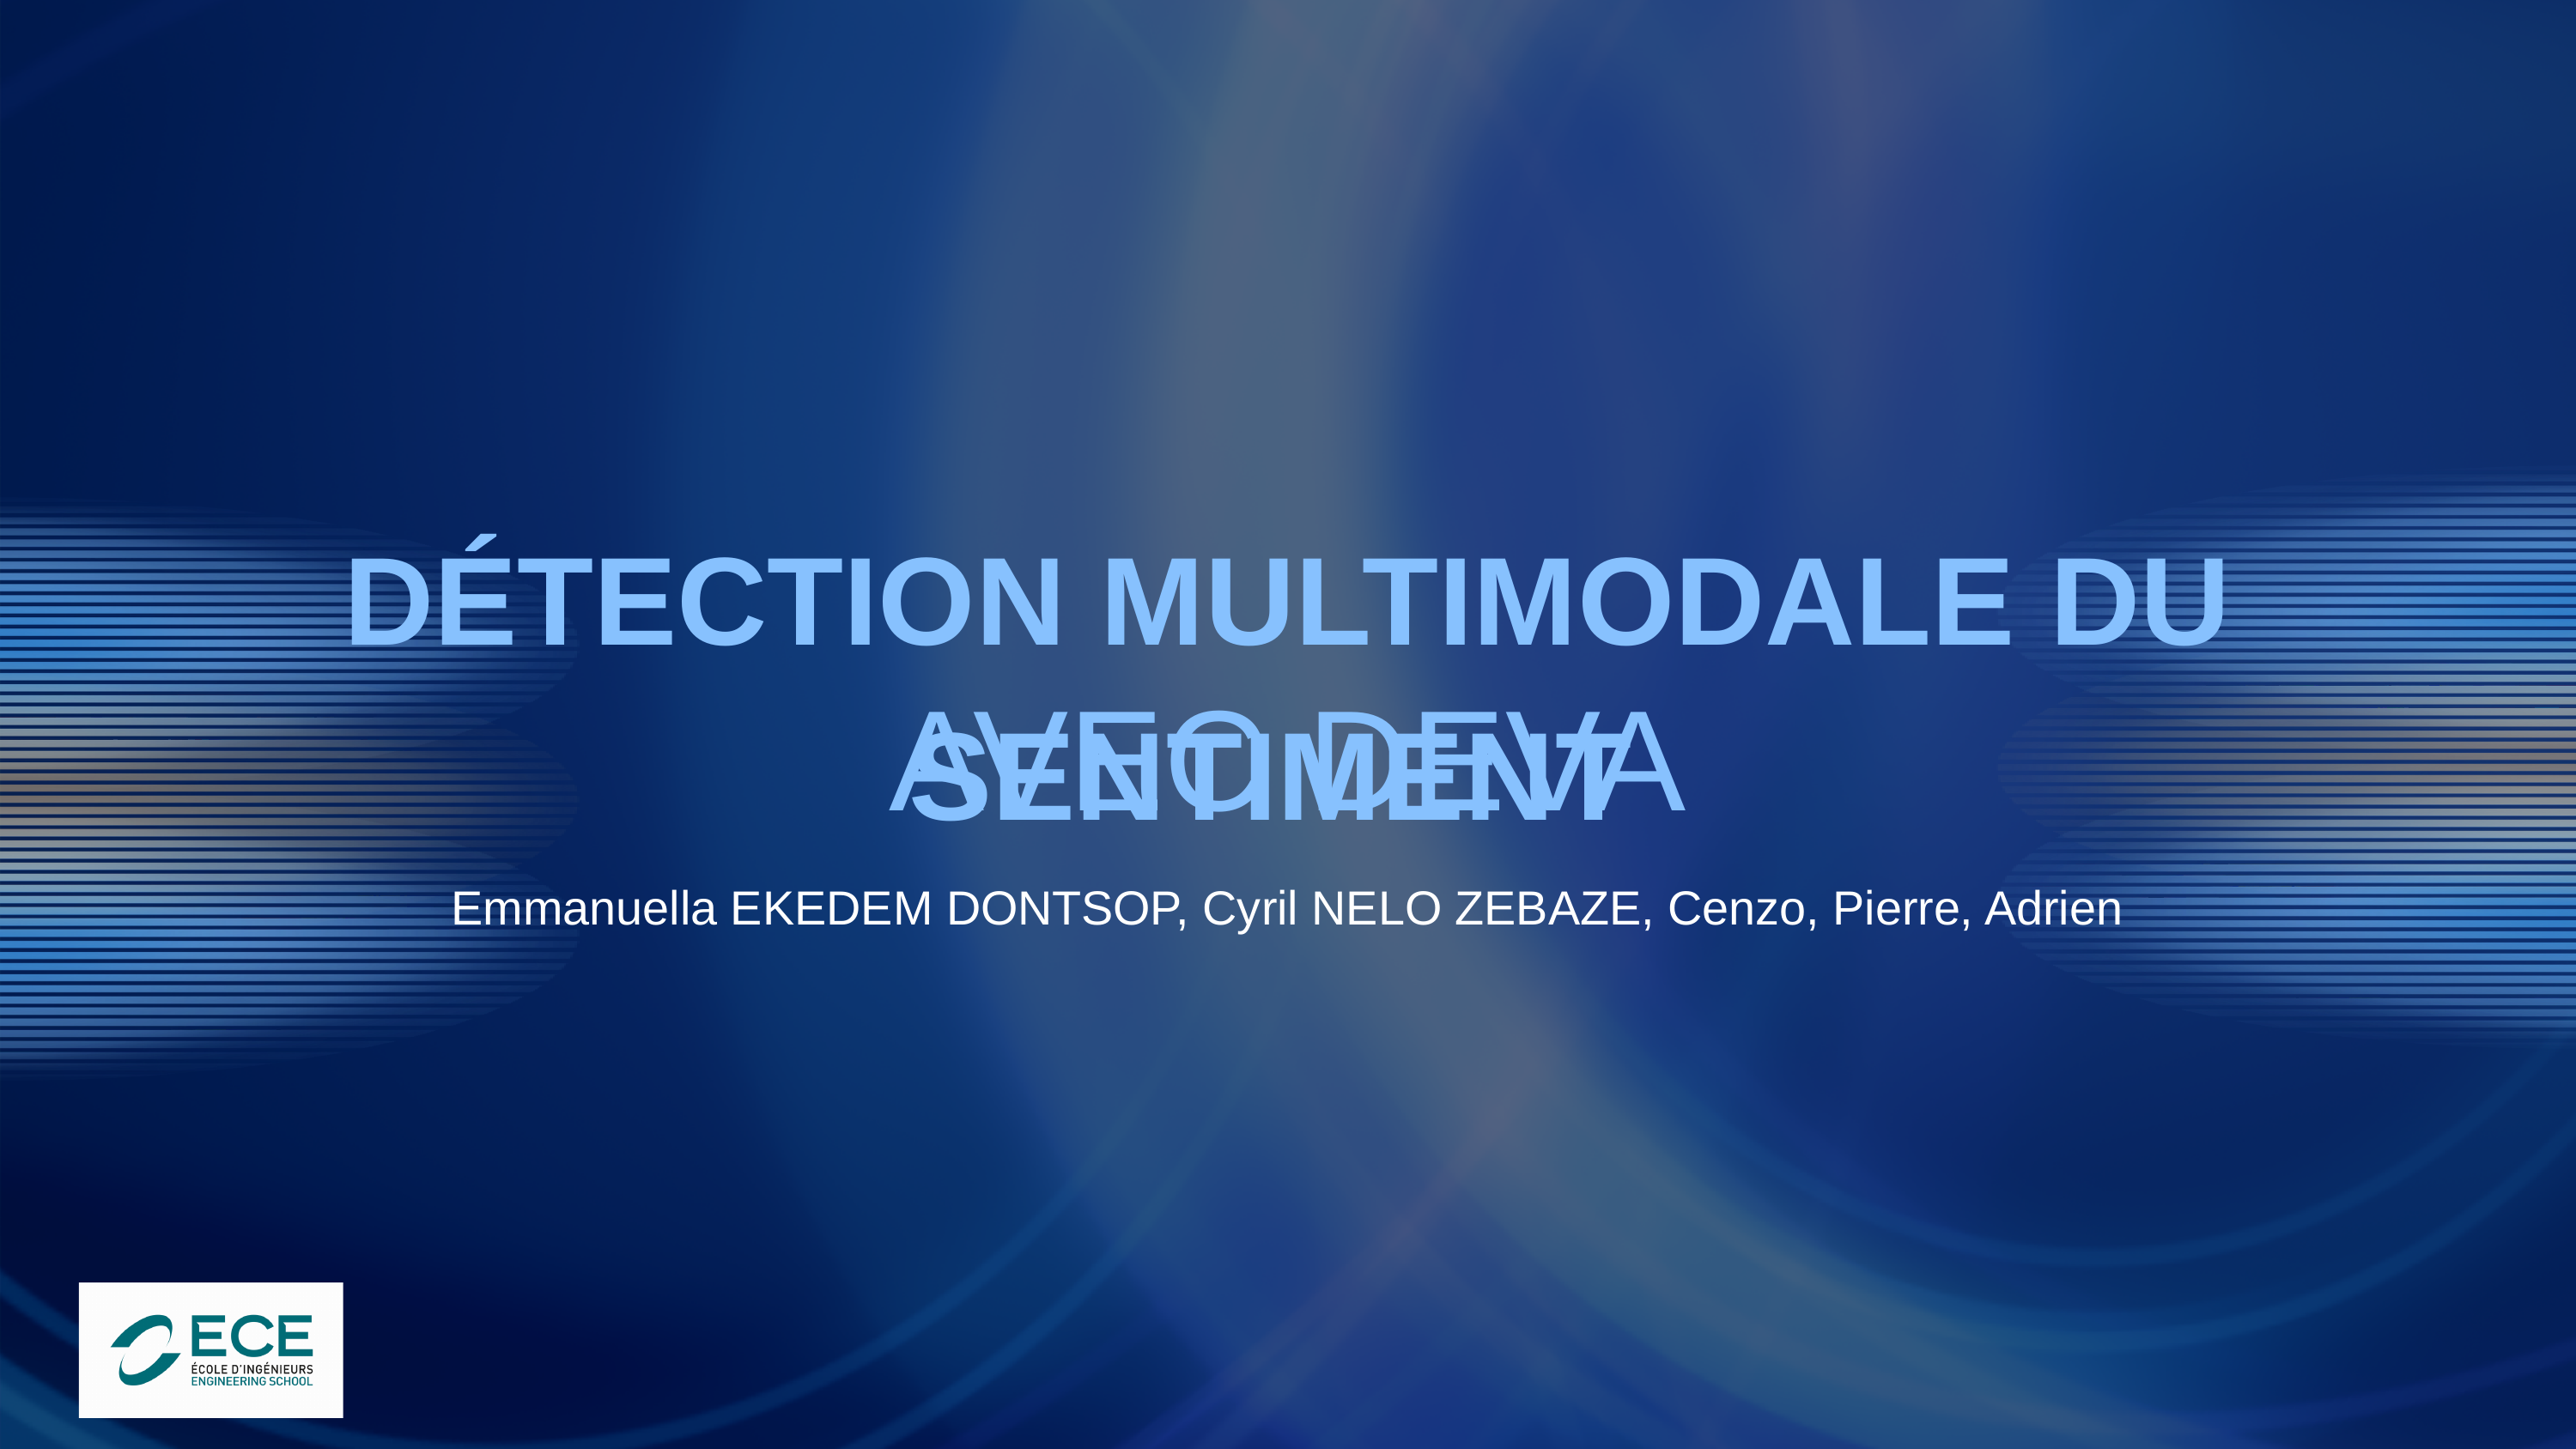

DÉTECTION MULTIMODALE DU SENTIMENT
AVEC DEVA
Emmanuella EKEDEM DONTSOP, Cyril NELO ZEBAZE, Cenzo, Pierre, Adrien